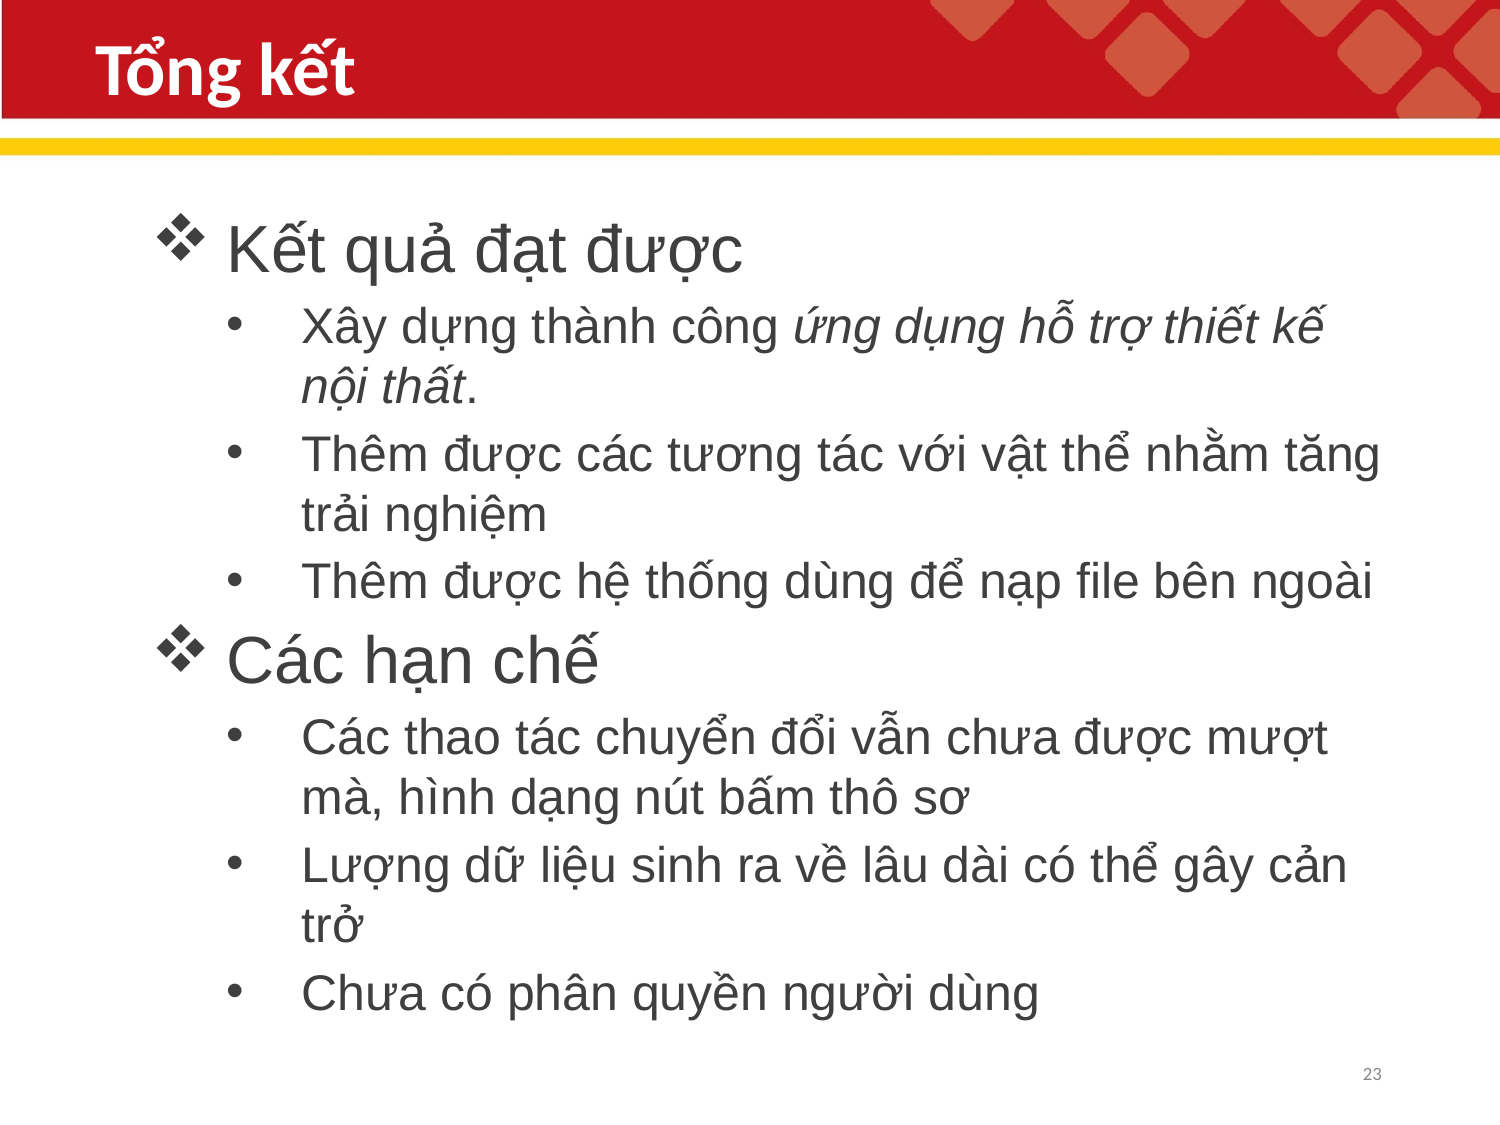

# Tổng kết
Kết quả đạt được
Xây dựng thành công ứng dụng hỗ trợ thiết kế nội thất.
Thêm được các tương tác với vật thể nhằm tăng trải nghiệm
Thêm được hệ thống dùng để nạp file bên ngoài
Các hạn chế
Các thao tác chuyển đổi vẫn chưa được mượt mà, hình dạng nút bấm thô sơ
Lượng dữ liệu sinh ra về lâu dài có thể gây cản trở
Chưa có phân quyền người dùng
23